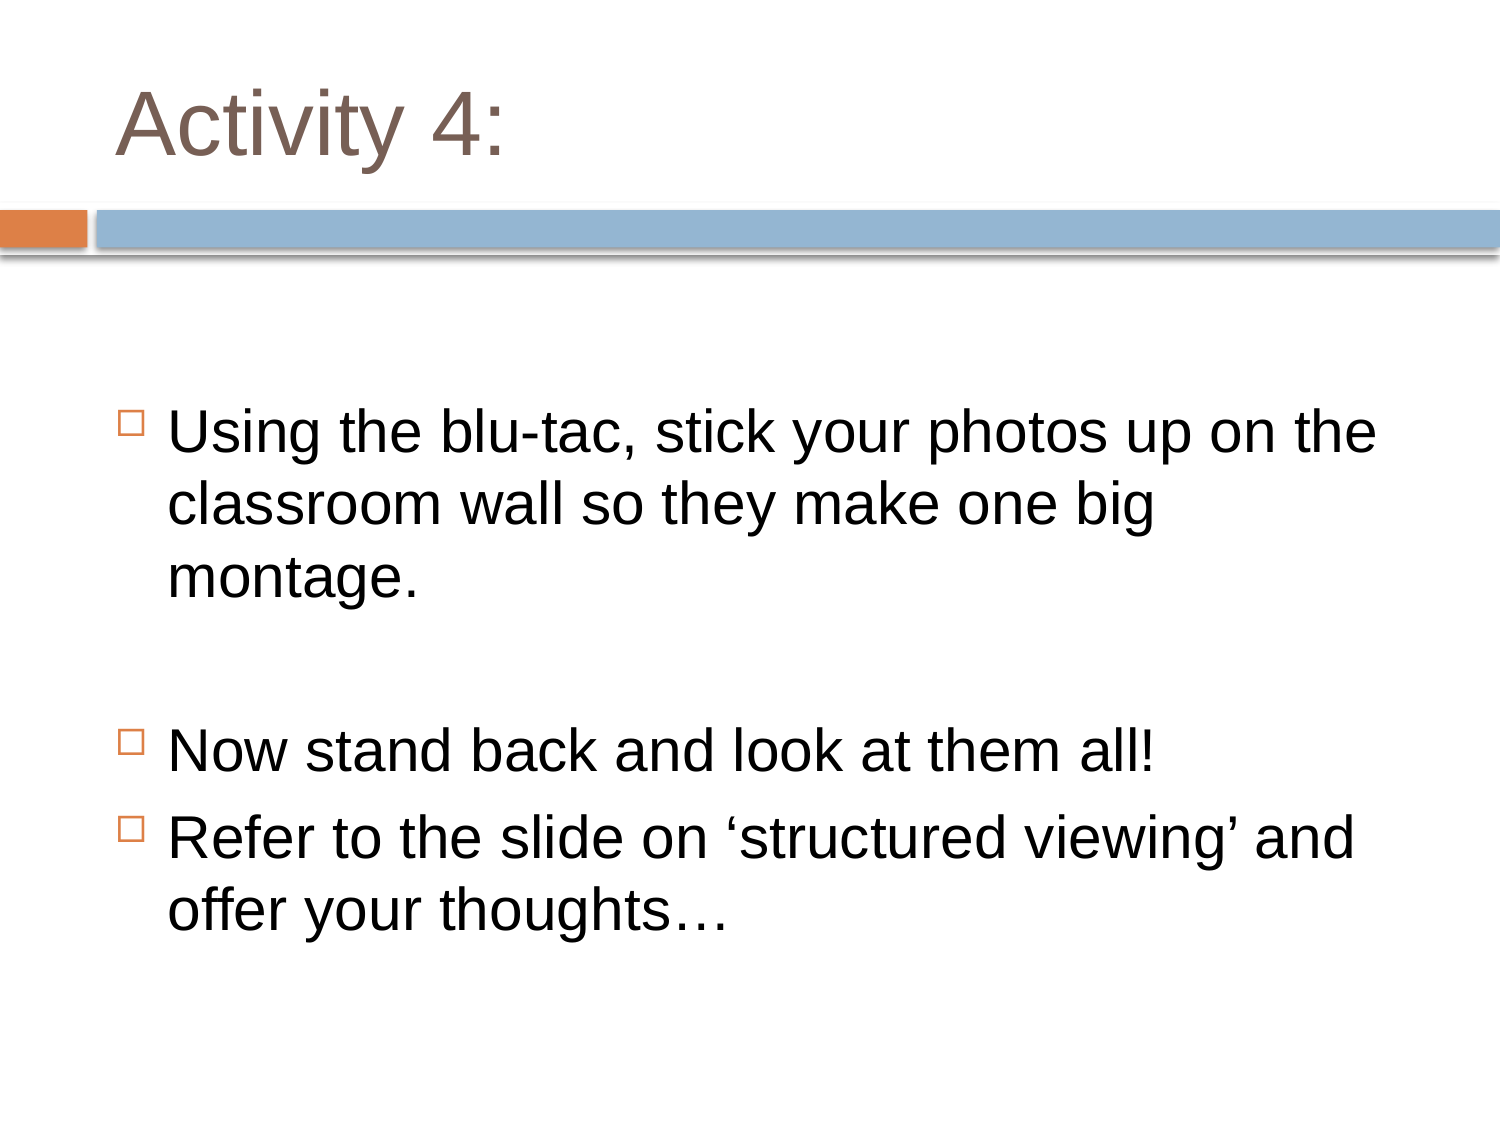

# Activity 4:
Using the blu-tac, stick your photos up on the classroom wall so they make one big montage.

Now stand back and look at them all!
Refer to the slide on ‘structured viewing’ and offer your thoughts…